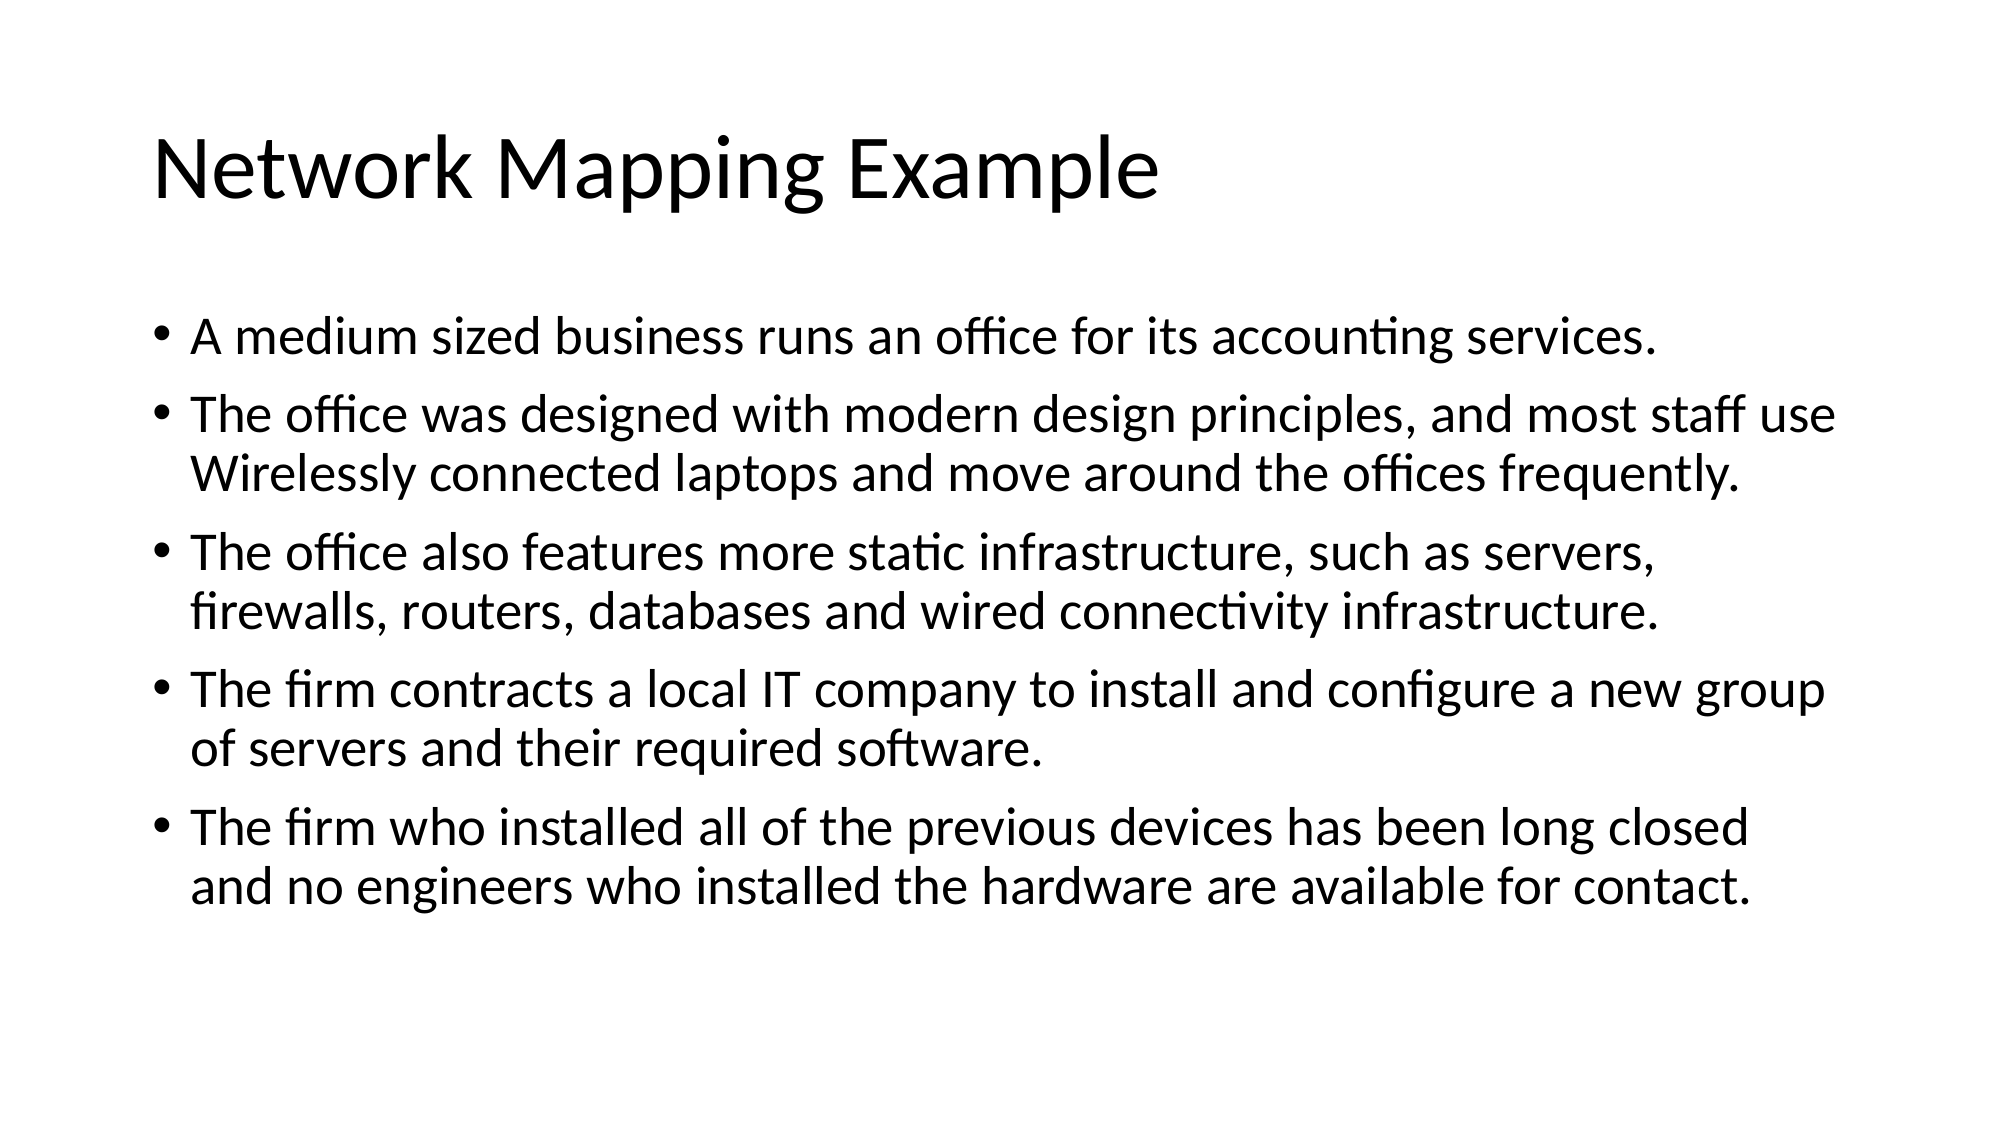

# Network Mapping Example
A medium sized business runs an office for its accounting services.
The office was designed with modern design principles, and most staff use Wirelessly connected laptops and move around the offices frequently.
The office also features more static infrastructure, such as servers, firewalls, routers, databases and wired connectivity infrastructure.
The firm contracts a local IT company to install and configure a new group of servers and their required software.
The firm who installed all of the previous devices has been long closed and no engineers who installed the hardware are available for contact.